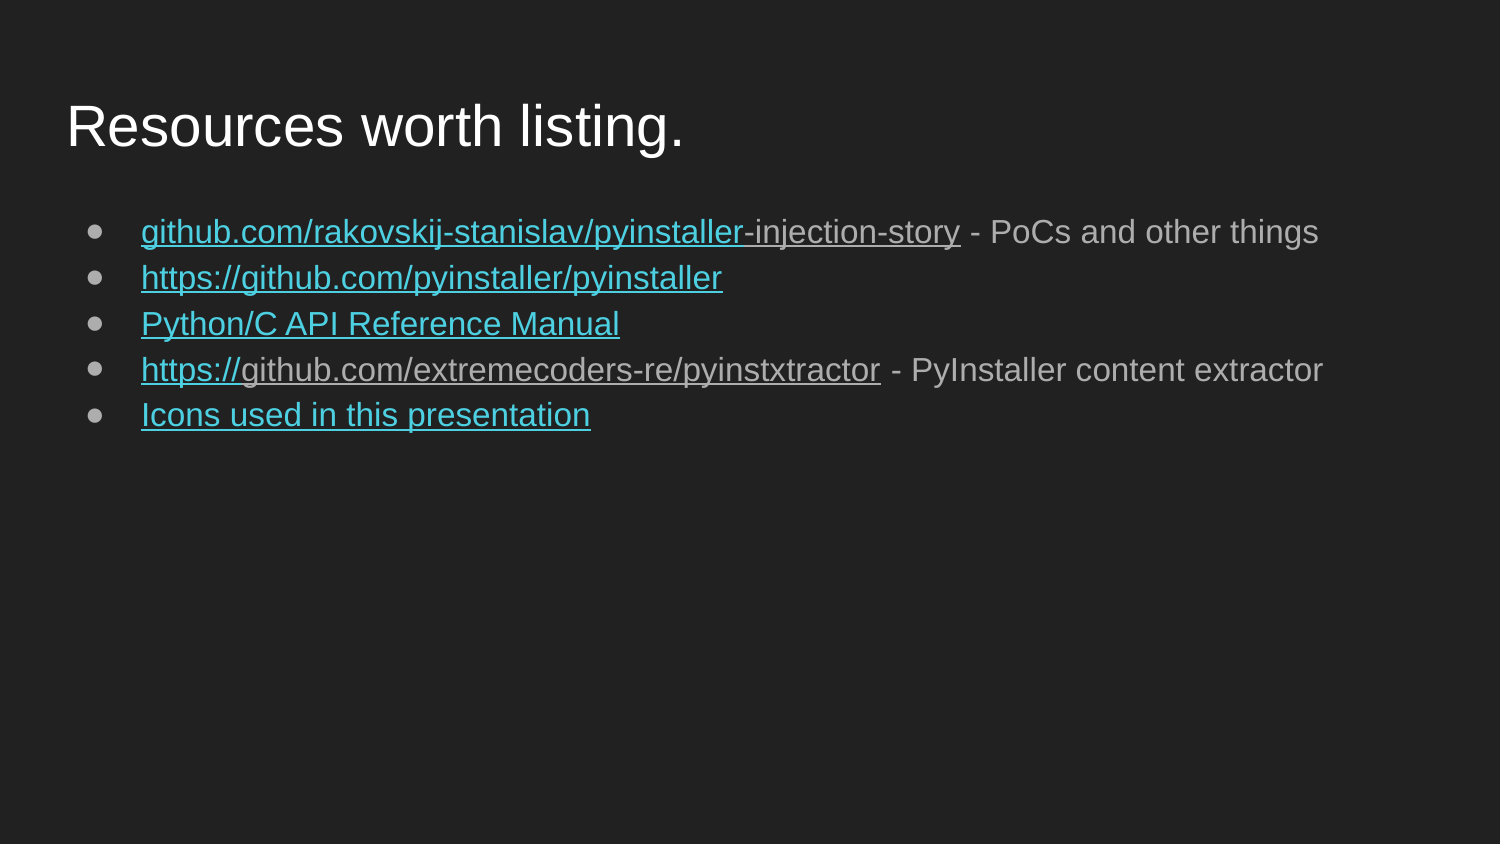

# Resources worth listing.
github.com/rakovskij-stanislav/pyinstaller-injection-story - PoCs and other things
https://github.com/pyinstaller/pyinstaller
Python/C API Reference Manual
https://github.com/extremecoders-re/pyinstxtractor - PyInstaller content extractor
Icons used in this presentation